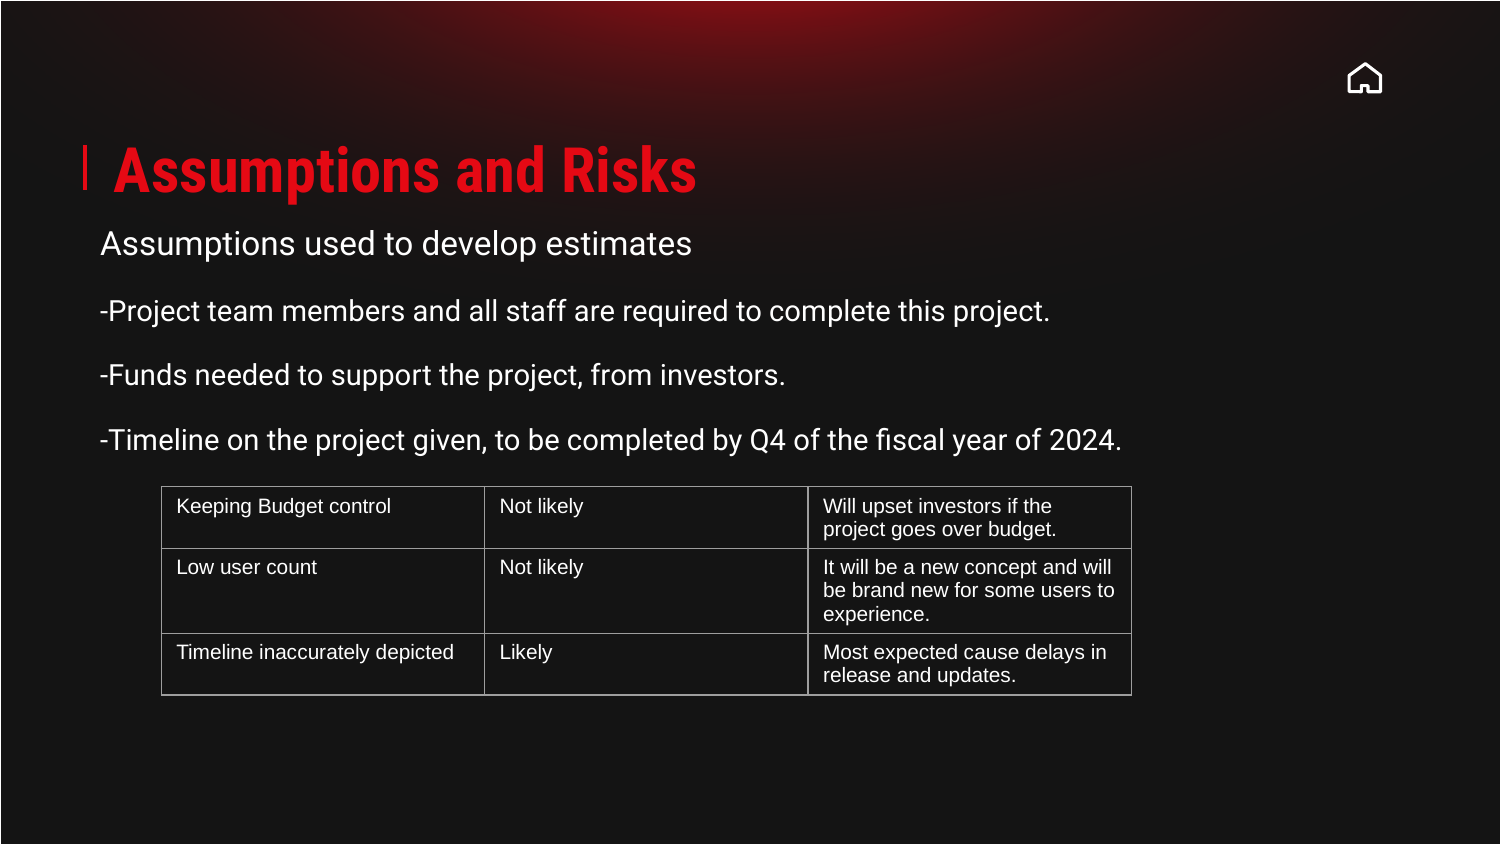

# Assumptions and Risks
Assumptions used to develop estimates
-Project team members and all staff are required to complete this project.
-Funds needed to support the project, from investors.
-Timeline on the project given, to be completed by Q4 of the fiscal year of 2024.
| Keeping Budget control | Not likely | Will upset investors if the project goes over budget. |
| --- | --- | --- |
| Low user count | Not likely | It will be a new concept and will be brand new for some users to experience. |
| Timeline inaccurately depicted | Likely | Most expected cause delays in release and updates. |